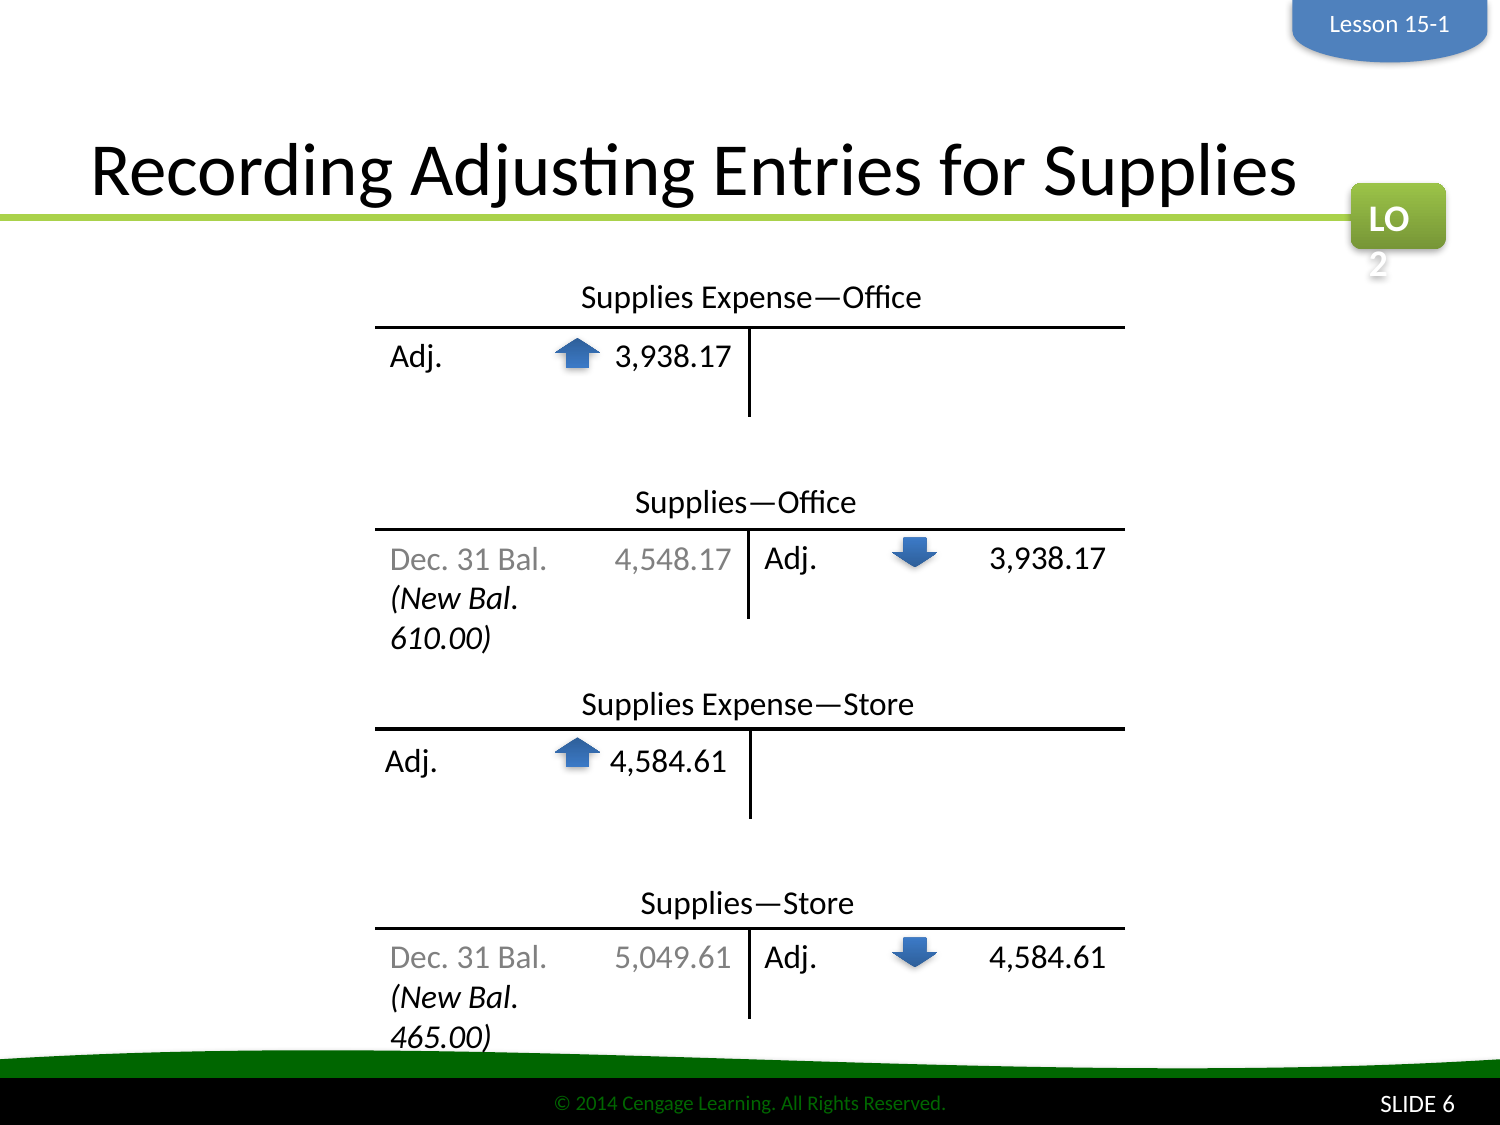

Lesson 15-1

# Recording Adjusting Entries for Supplies
LO2
Supplies Expense—Office

Adj.	3,938.17

Supplies—Office
Dec. 31 Bal.	4,548.17
(New Bal.	610.00)
Adj.	3,938.17

Supplies Expense—Store

Adj.	 4,584.61

Supplies—Store

Adj. 	4,584.61
Dec. 31 Bal.	5,049.61
(New Bal. 	465.00)

SLIDE 6